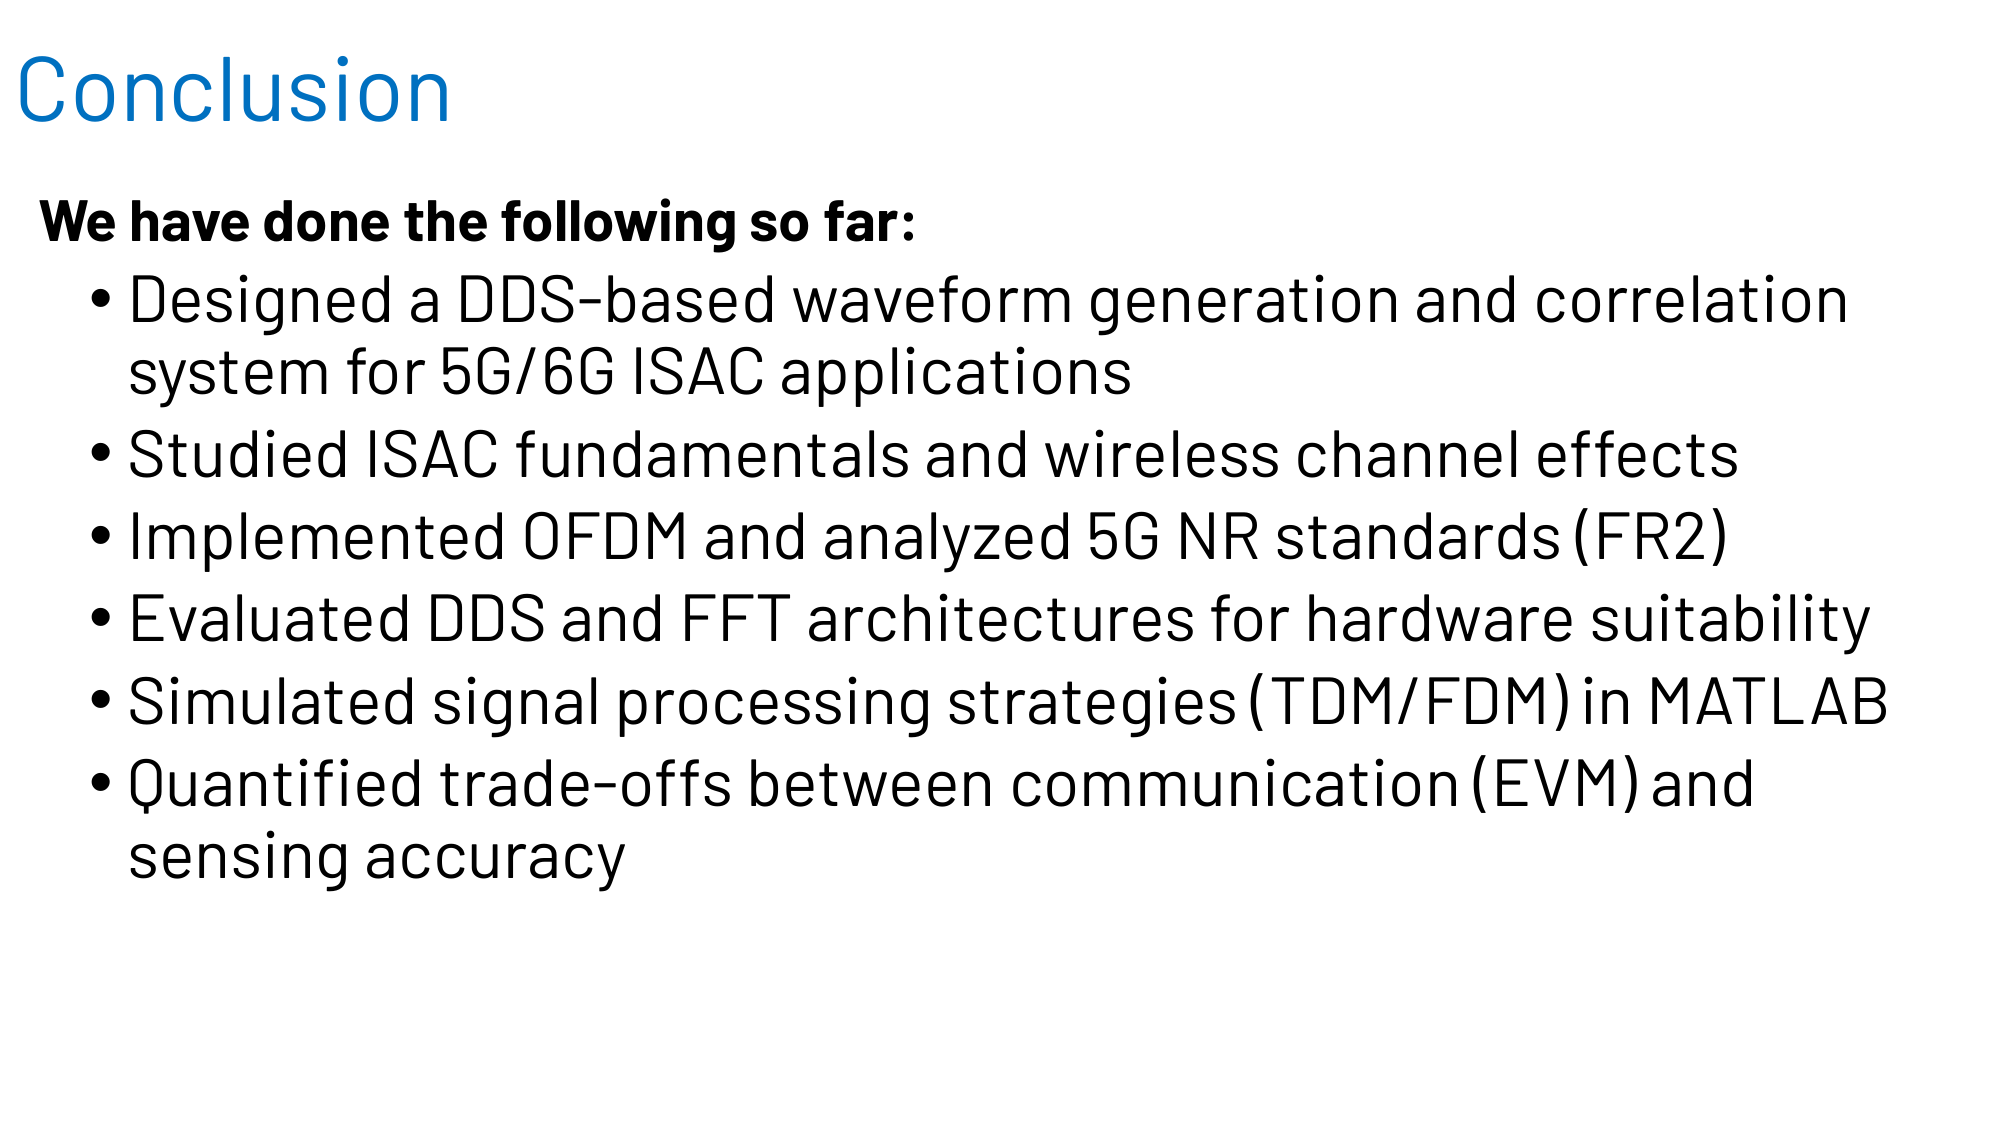

# Conclusion
  We have done the following so far:
Designed a DDS-based waveform generation and correlation system for 5G/6G ISAC applications
Studied ISAC fundamentals and wireless channel effects
Implemented OFDM and analyzed 5G NR standards (FR2)
Evaluated DDS and FFT architectures for hardware suitability
Simulated signal processing strategies (TDM/FDM) in MATLAB
Quantified trade-offs between communication (EVM) and sensing accuracy